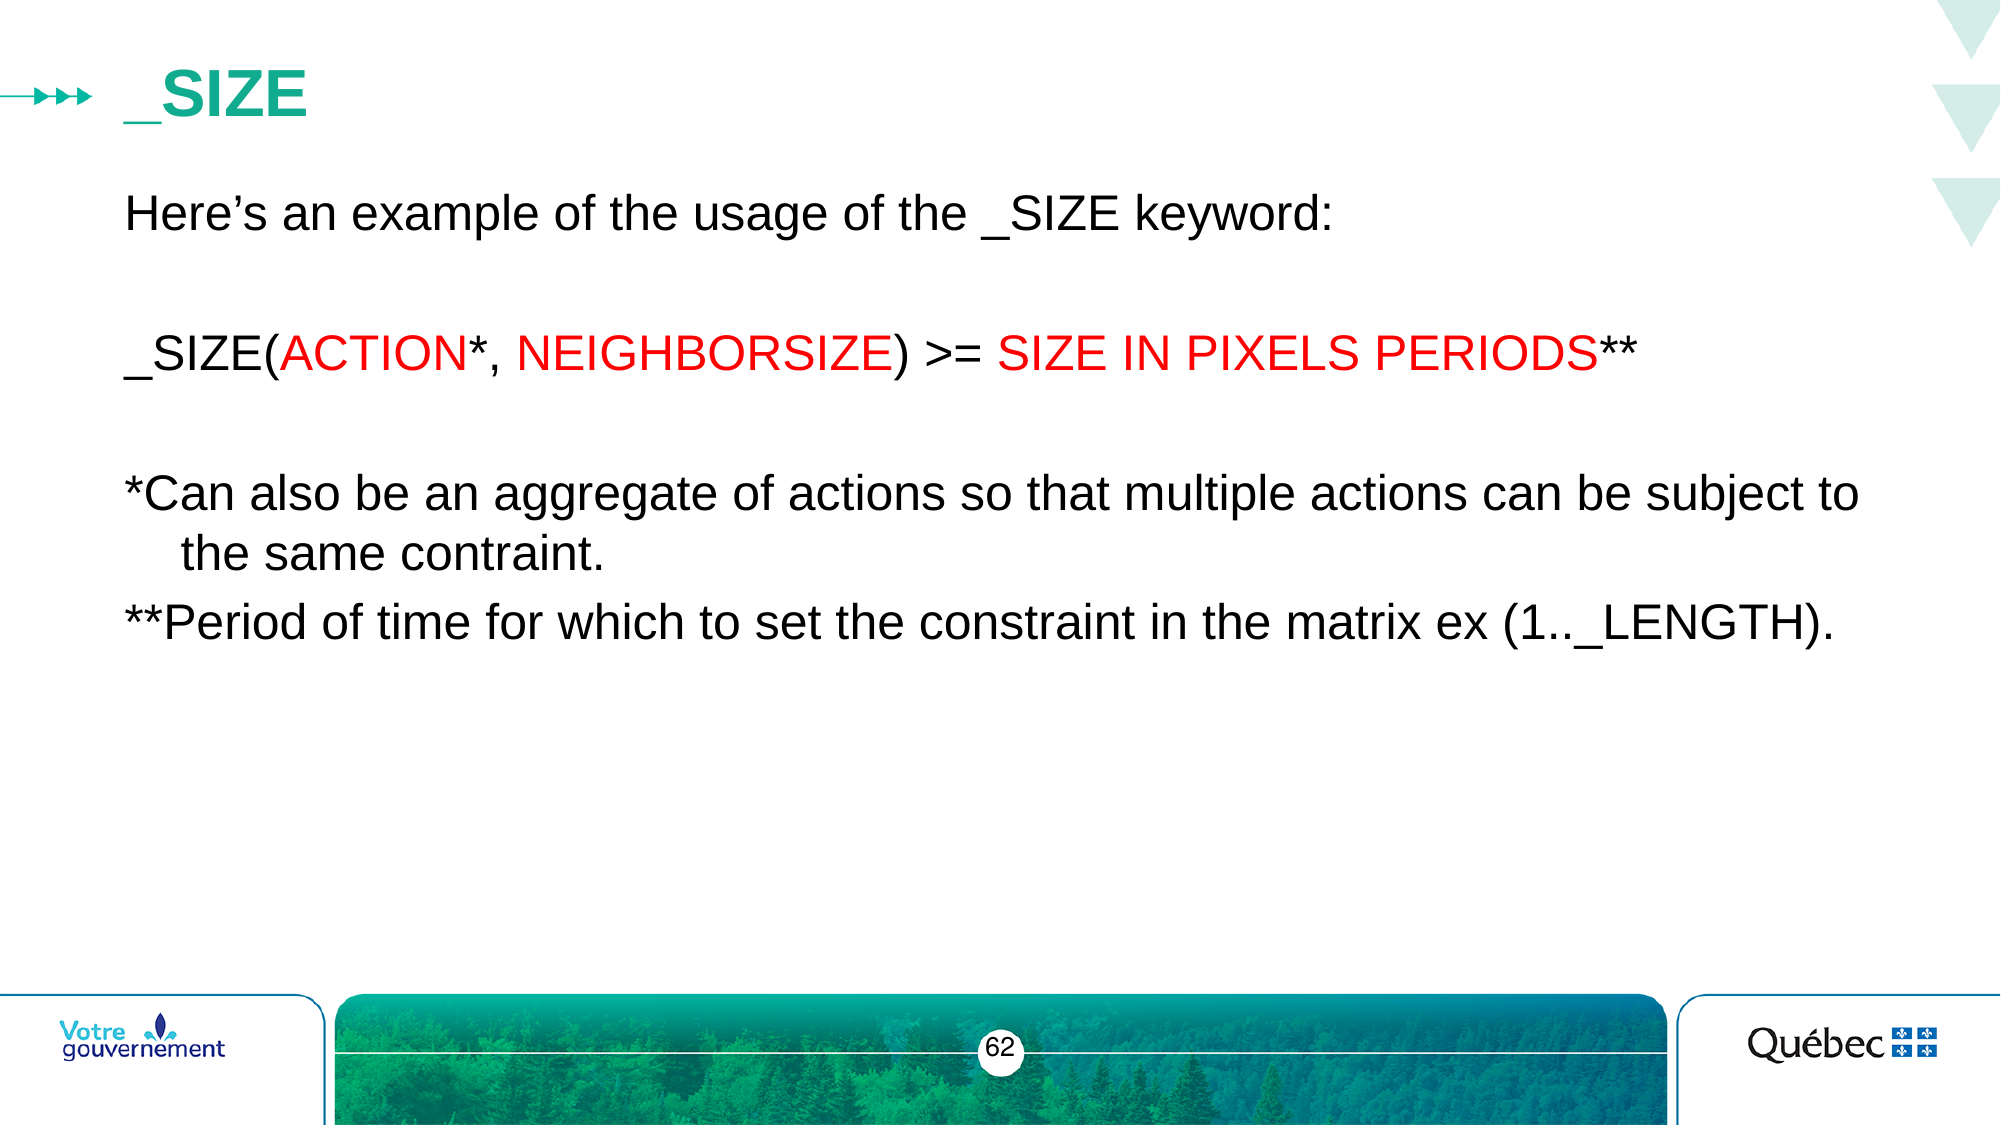

# _SIZE
Here’s an example of the usage of the _SIZE keyword:

_SIZE(ACTION*, NEIGHBORSIZE) >= SIZE IN PIXELS PERIODS**

*Can also be an aggregate of actions so that multiple actions can be subject to the same contraint.
**Period of time for which to set the constraint in the matrix ex (1.._LENGTH).

62